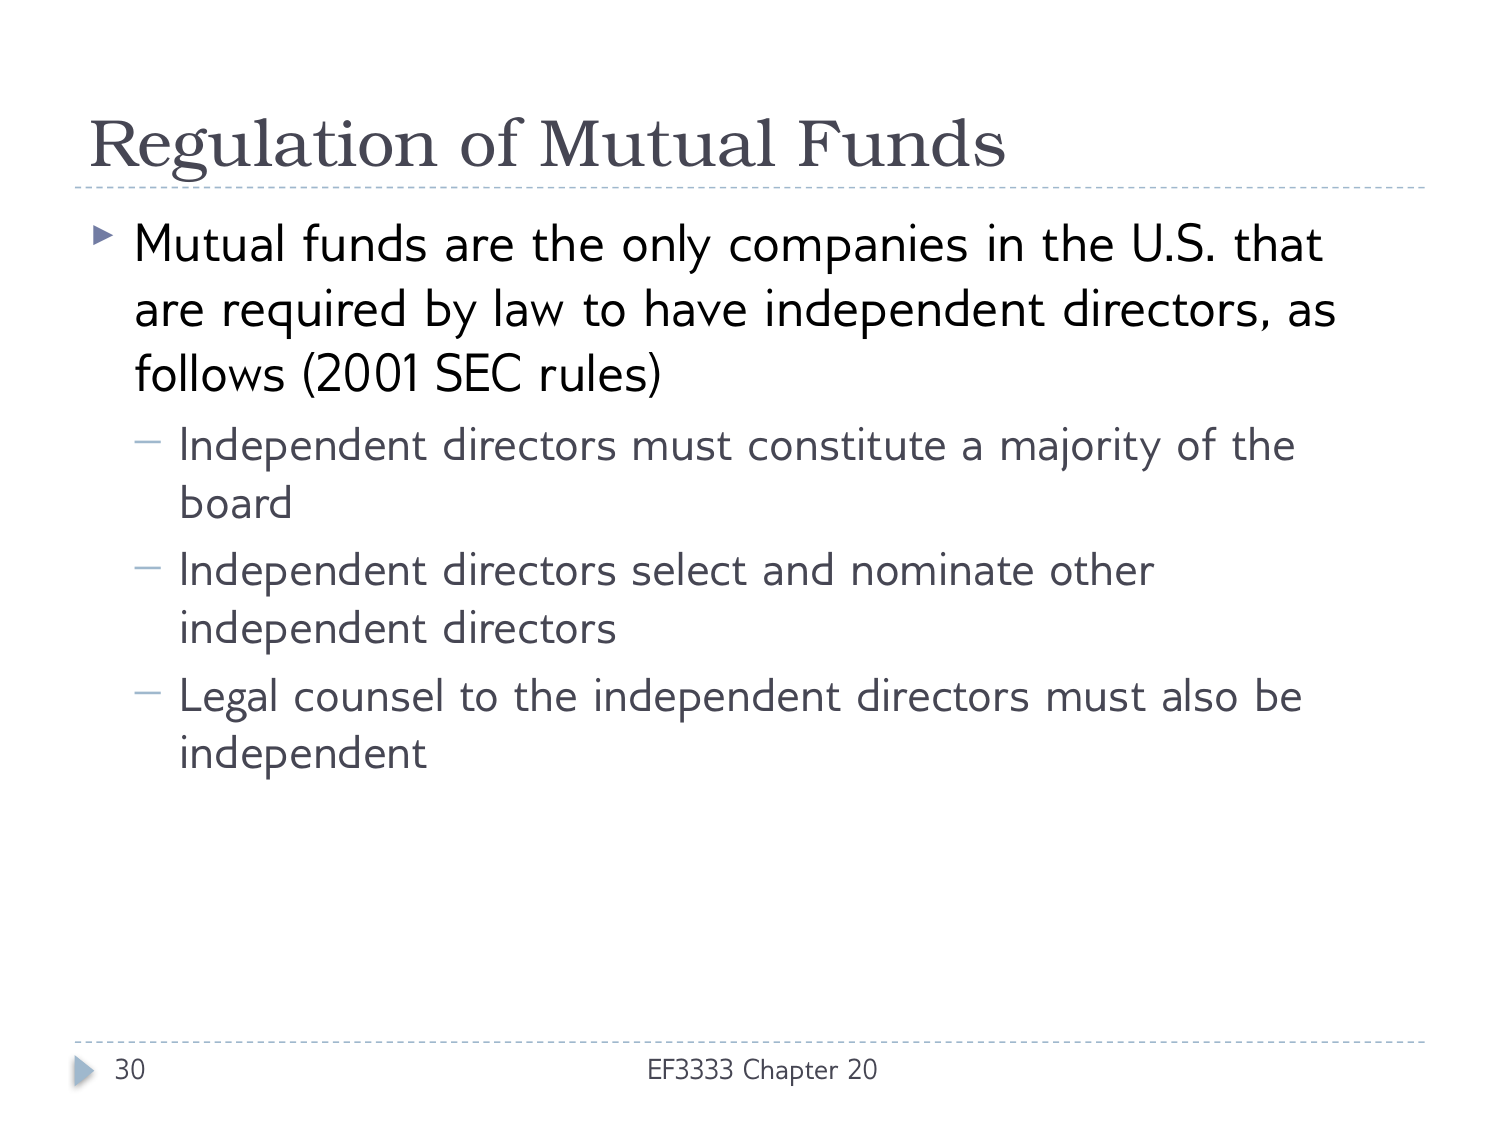

# Regulation of Mutual Funds
Mutual funds are the only companies in the U.S. that are required by law to have independent directors, as follows (2001 SEC rules)
Independent directors must constitute a majority of the board
Independent directors select and nominate other independent directors
Legal counsel to the independent directors must also be independent
30
EF3333 Chapter 20